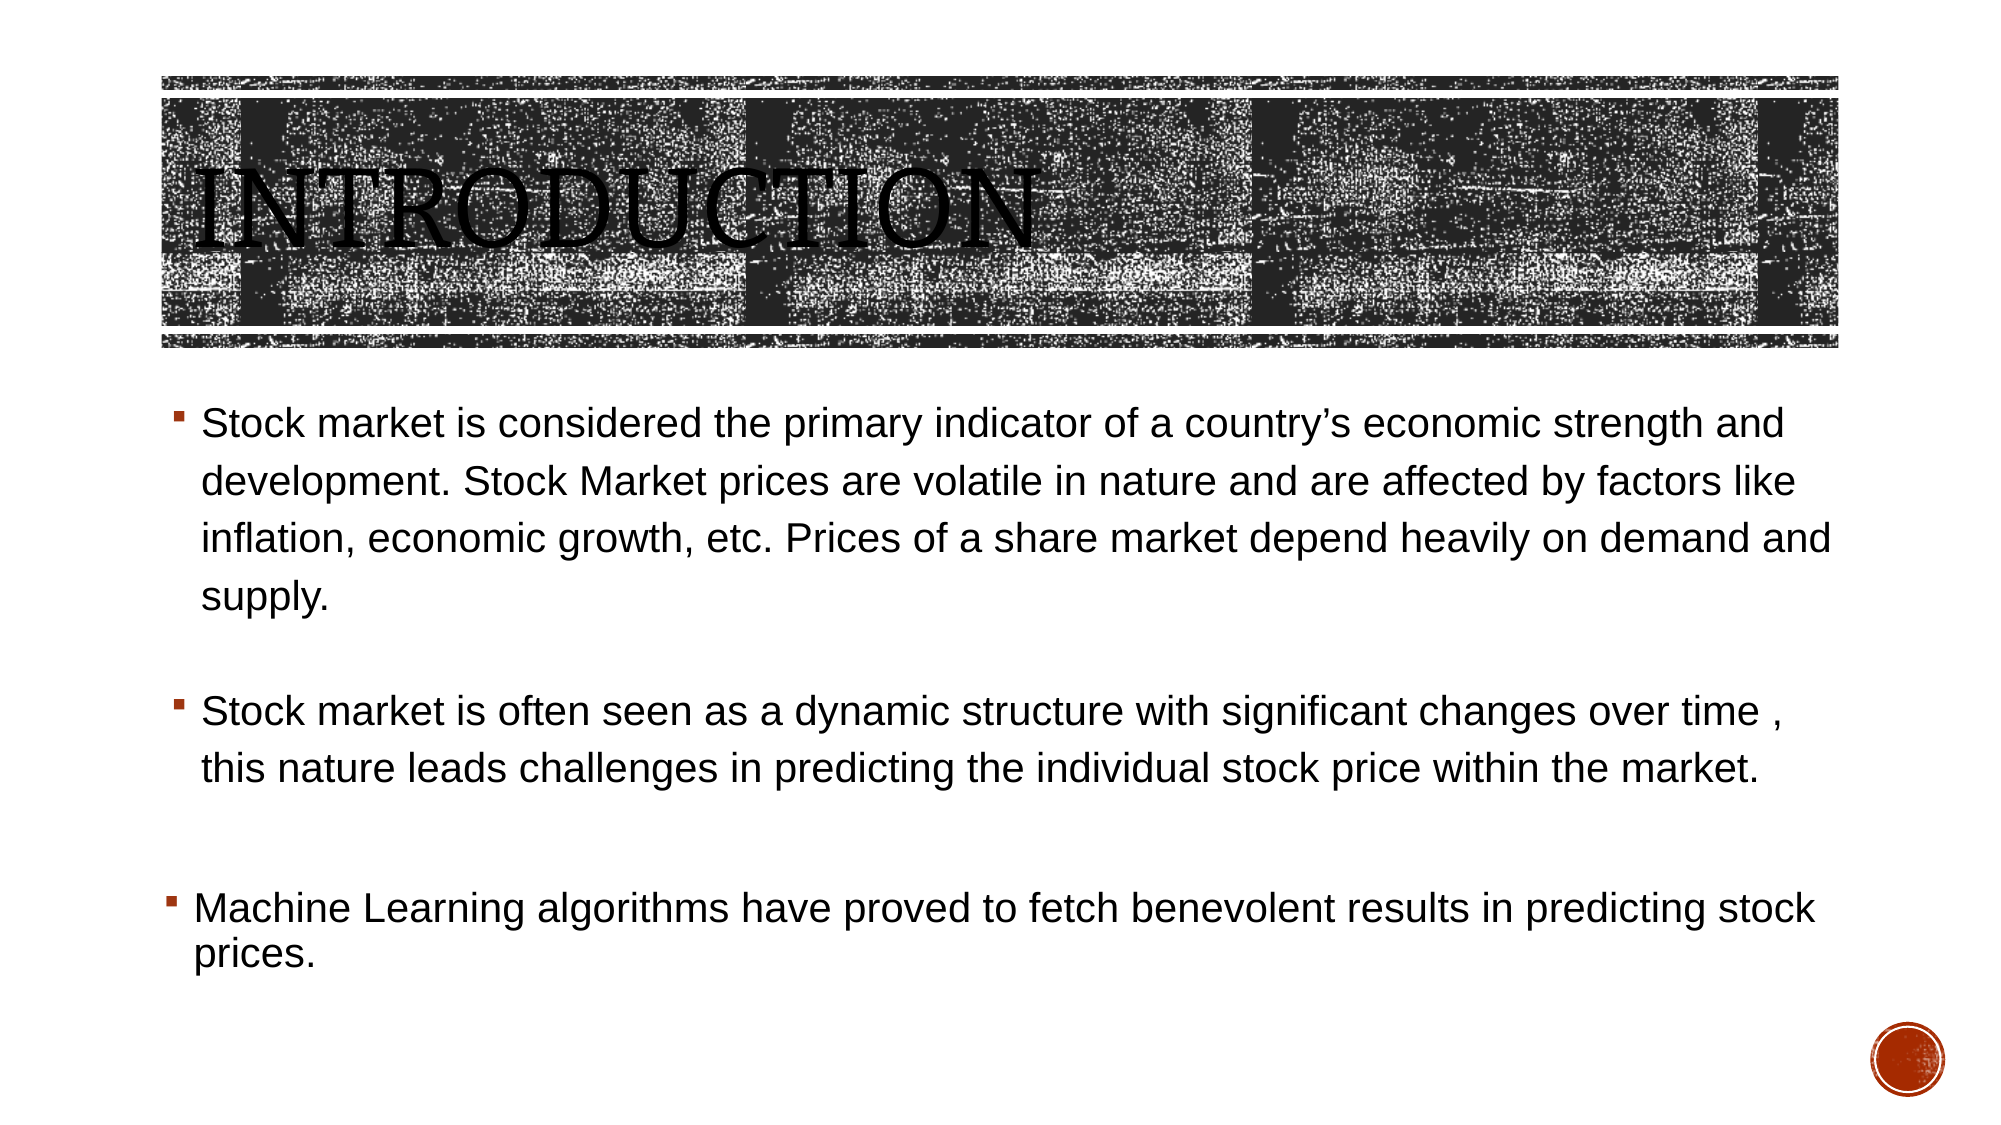

# INTRODUCTION

Stock market is considered the primary indicator of a country’s economic strength and development. Stock Market prices are volatile in nature and are affected by factors like inflation, economic growth, etc. Prices of a share market depend heavily on demand and supply.

Stock market is often seen as a dynamic structure with significant changes over time , this nature leads challenges in predicting the individual stock price within the market.

Machine Learning algorithms have proved to fetch benevolent results in predicting stock prices.